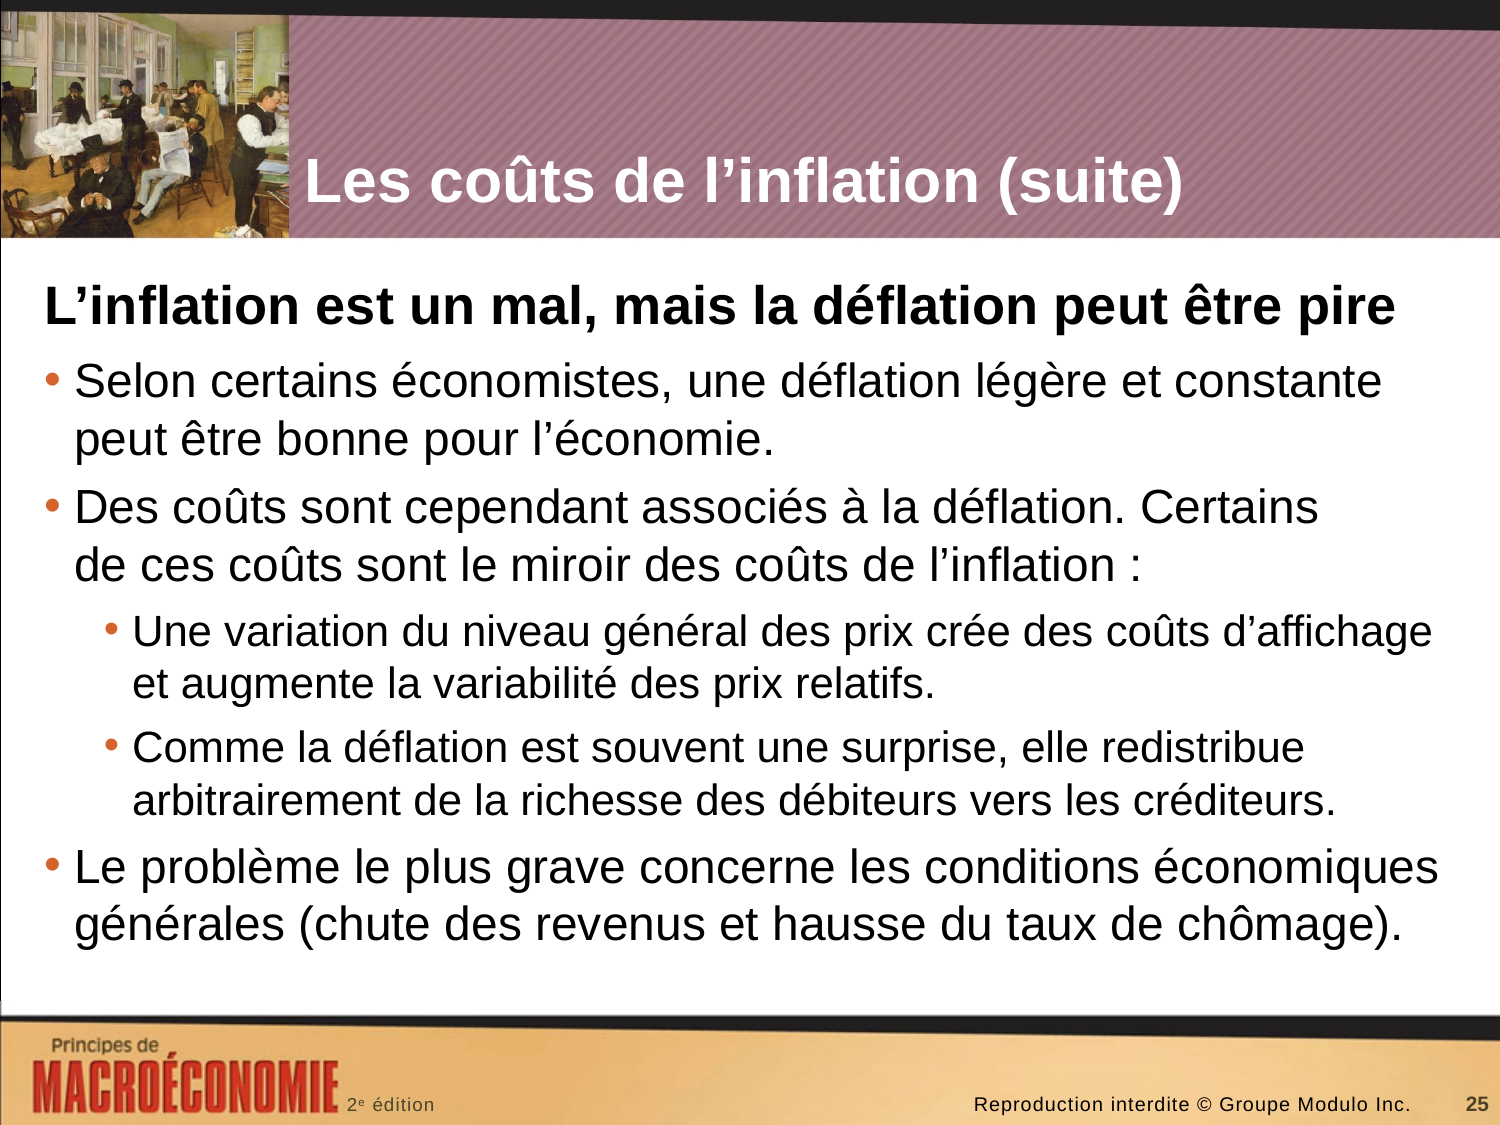

# Les coûts de l’inflation (suite)
L’inflation est un mal, mais la déflation peut être pire
Selon certains économistes, une déflation légère et constante peut être bonne pour l’économie.
Des coûts sont cependant associés à la déflation. Certains      de ces coûts sont le miroir des coûts de l’inflation :
Une variation du niveau général des prix crée des coûts d’affichage et augmente la variabilité des prix relatifs.
Comme la déflation est souvent une surprise, elle redistribue arbitrairement de la richesse des débiteurs vers les créditeurs.
Le problème le plus grave concerne les conditions économiques générales (chute des revenus et hausse du taux de chômage).
25